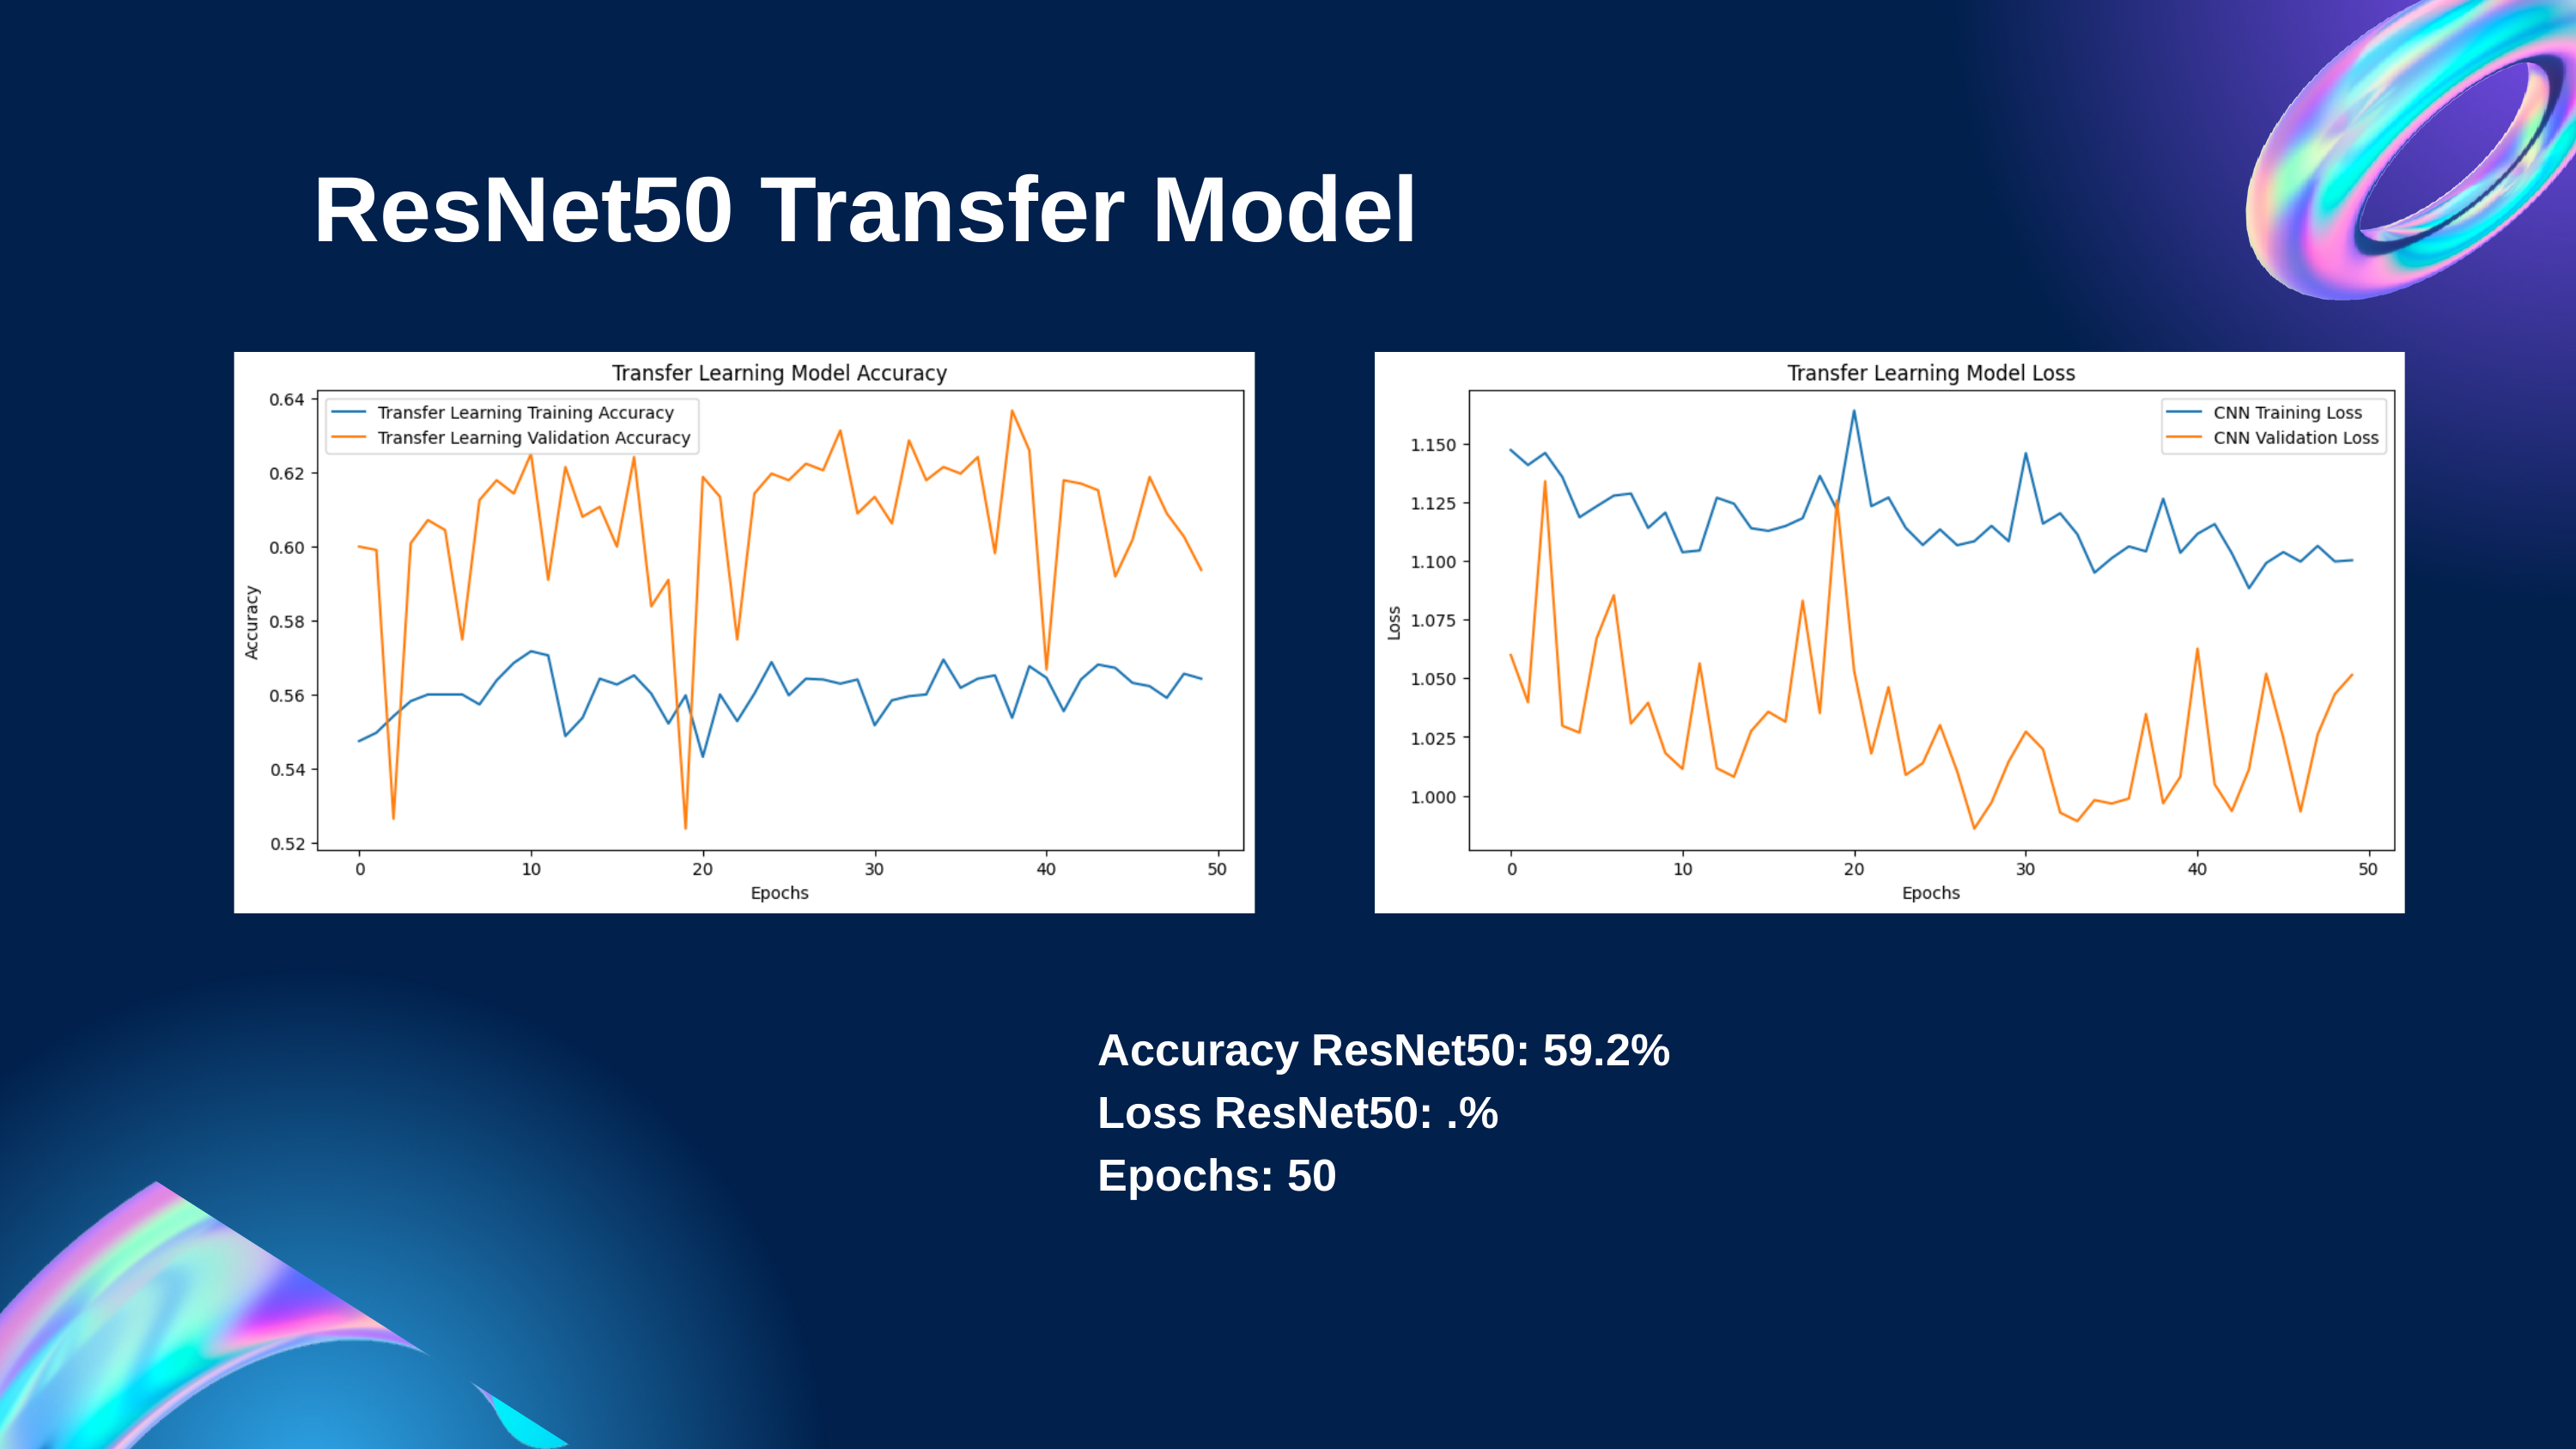

ResNet50 Transfer Model

Accuracy ResNet50: 59.2%
Loss ResNet50: .%
Epochs: 50